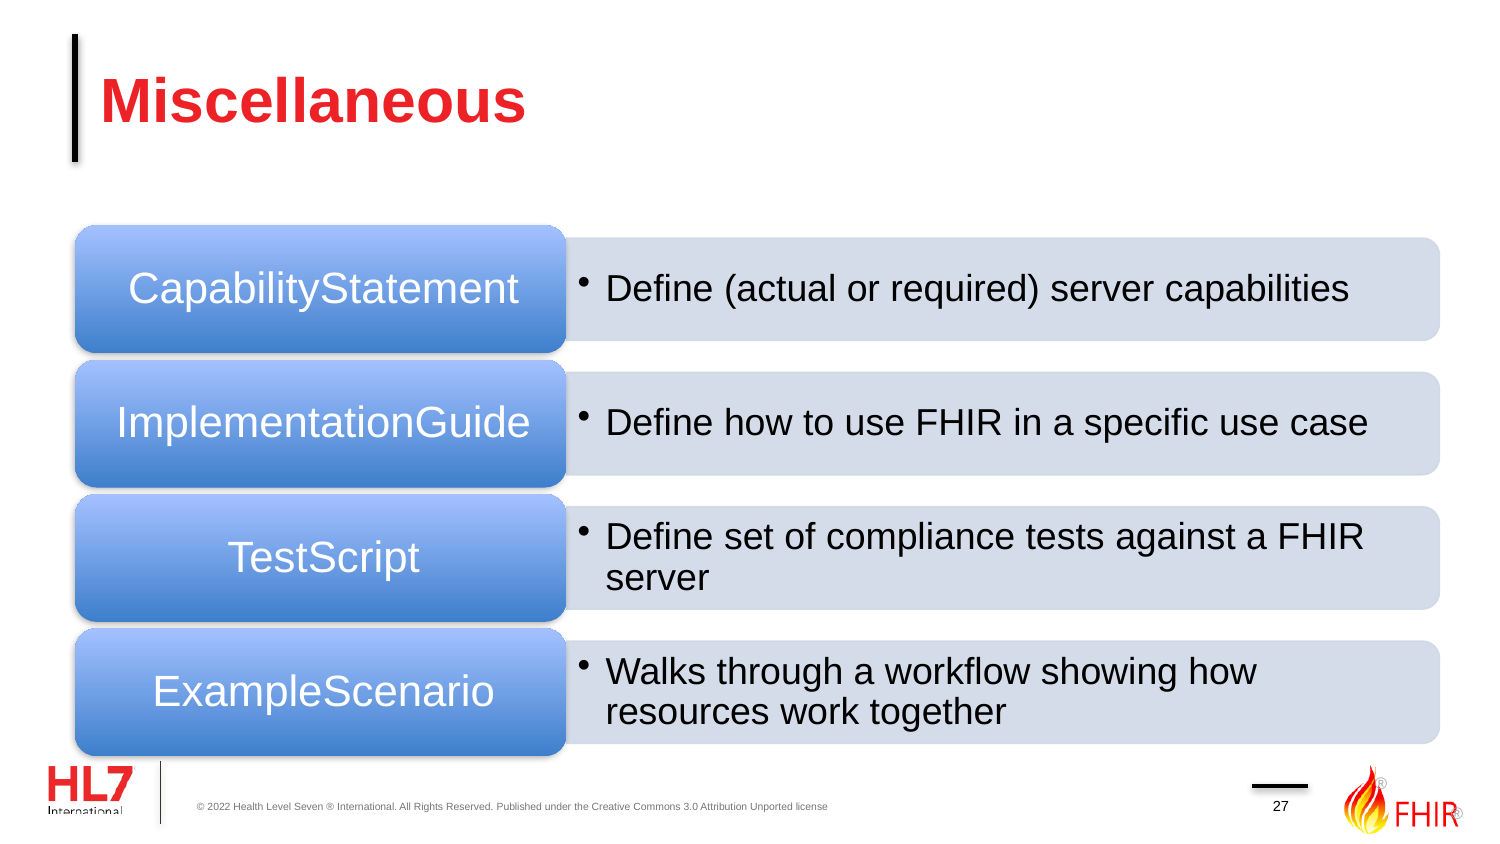

# Miscellaneous
Define (actual or required) server capabilities
CapabilityStatement
Define how to use FHIR in a specific use case
ImplementationGuide
Define set of compliance tests against a FHIR server
TestScript
Walks through a workflow showing how resources work together
ExampleScenario
27
© 2022 Health Level Seven ® International. All Rights Reserved. Published under the Creative Commons 3.0 Attribution Unported license